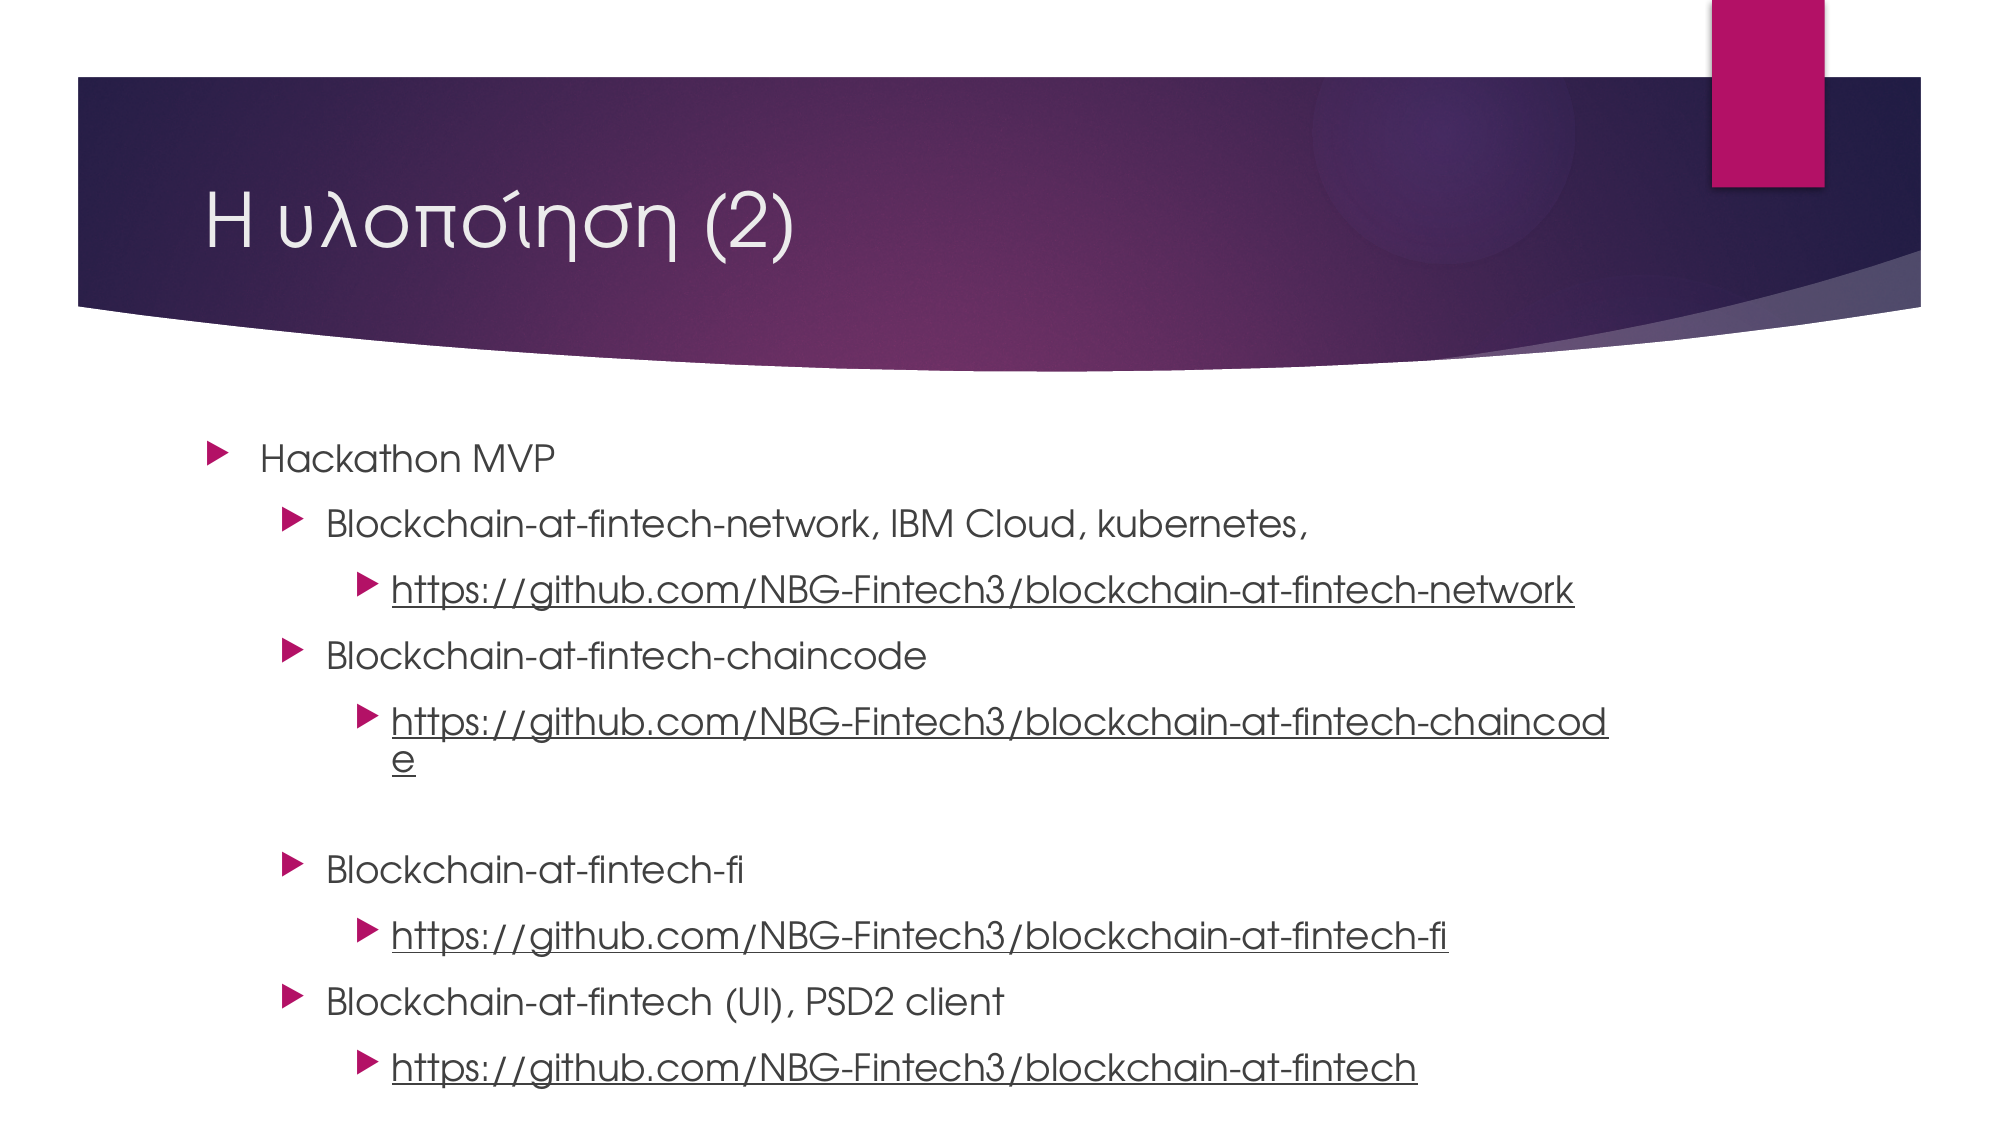

# Η υλοποίηση (2)
Hackathon MVP
Blockchain-at-fintech-network, IBM Cloud, kubernetes,
https://github.com/NBG-Fintech3/blockchain-at-fintech-network
Blockchain-at-fintech-chaincode
https://github.com/NBG-Fintech3/blockchain-at-fintech-chaincode
Blockchain-at-fintech-fi
https://github.com/NBG-Fintech3/blockchain-at-fintech-fi
Blockchain-at-fintech (UI), PSD2 client
https://github.com/NBG-Fintech3/blockchain-at-fintech